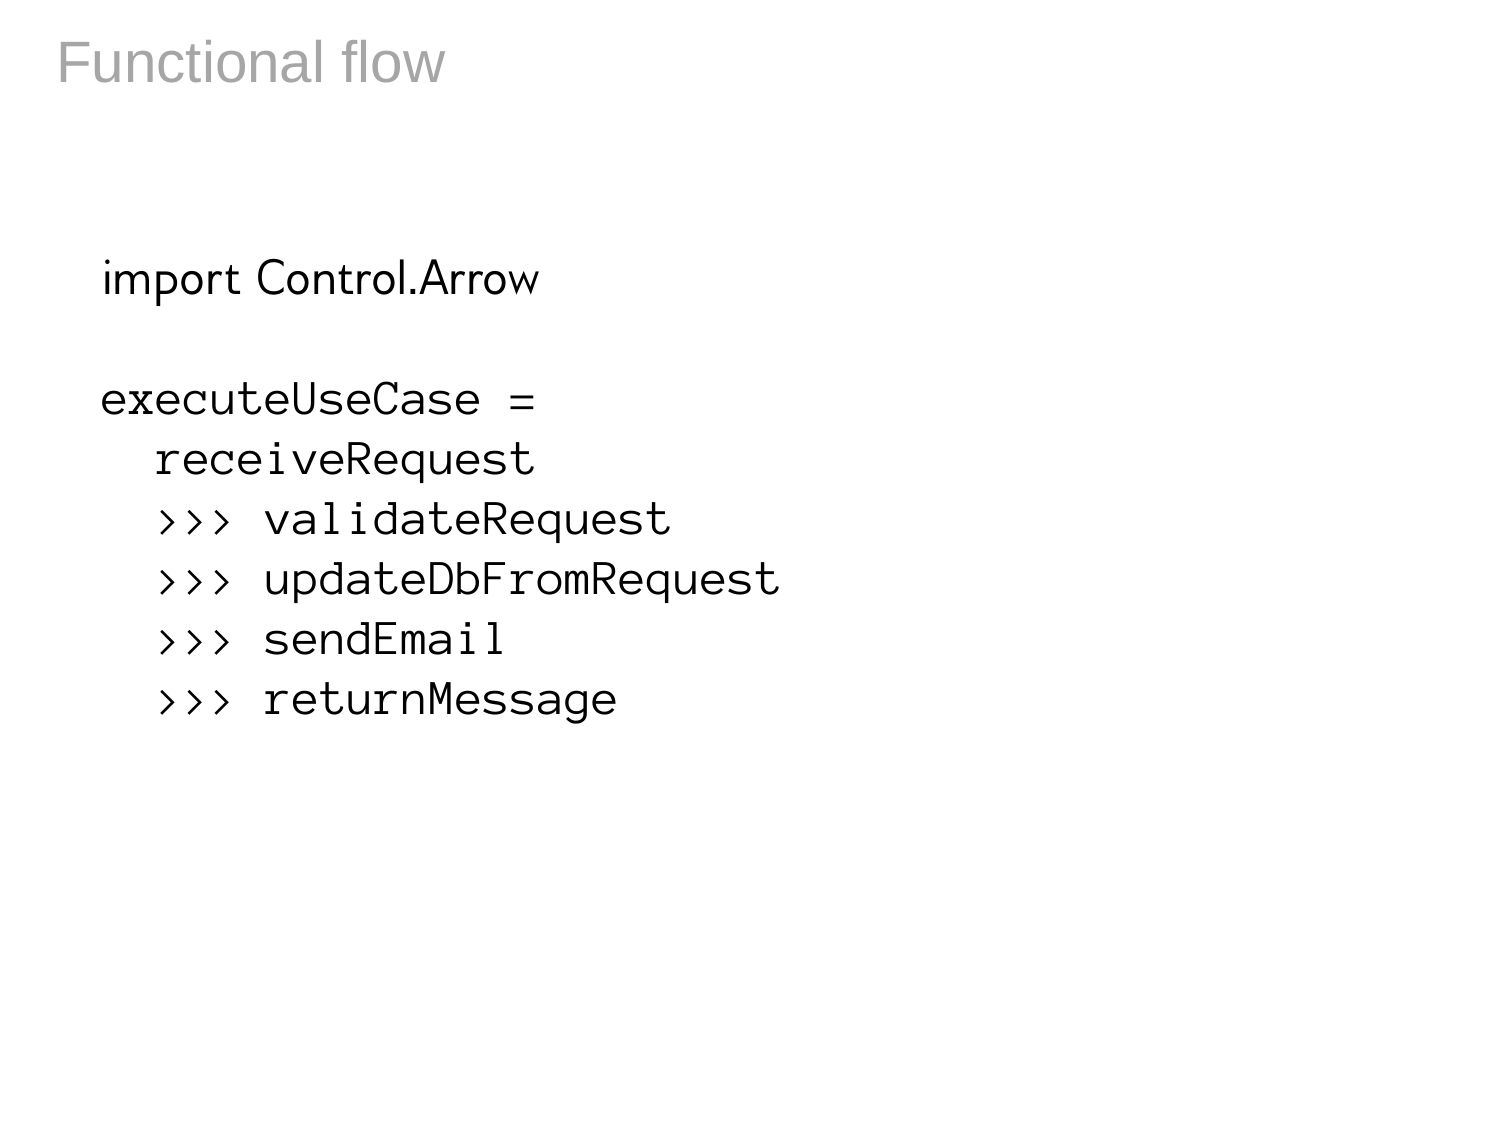

# Functional flow
import Control.Arrow

executeUseCase =
  receiveRequest
  >>> validateRequest
  >>> updateDbFromRequest
  >>> sendEmail
  >>> returnMessage